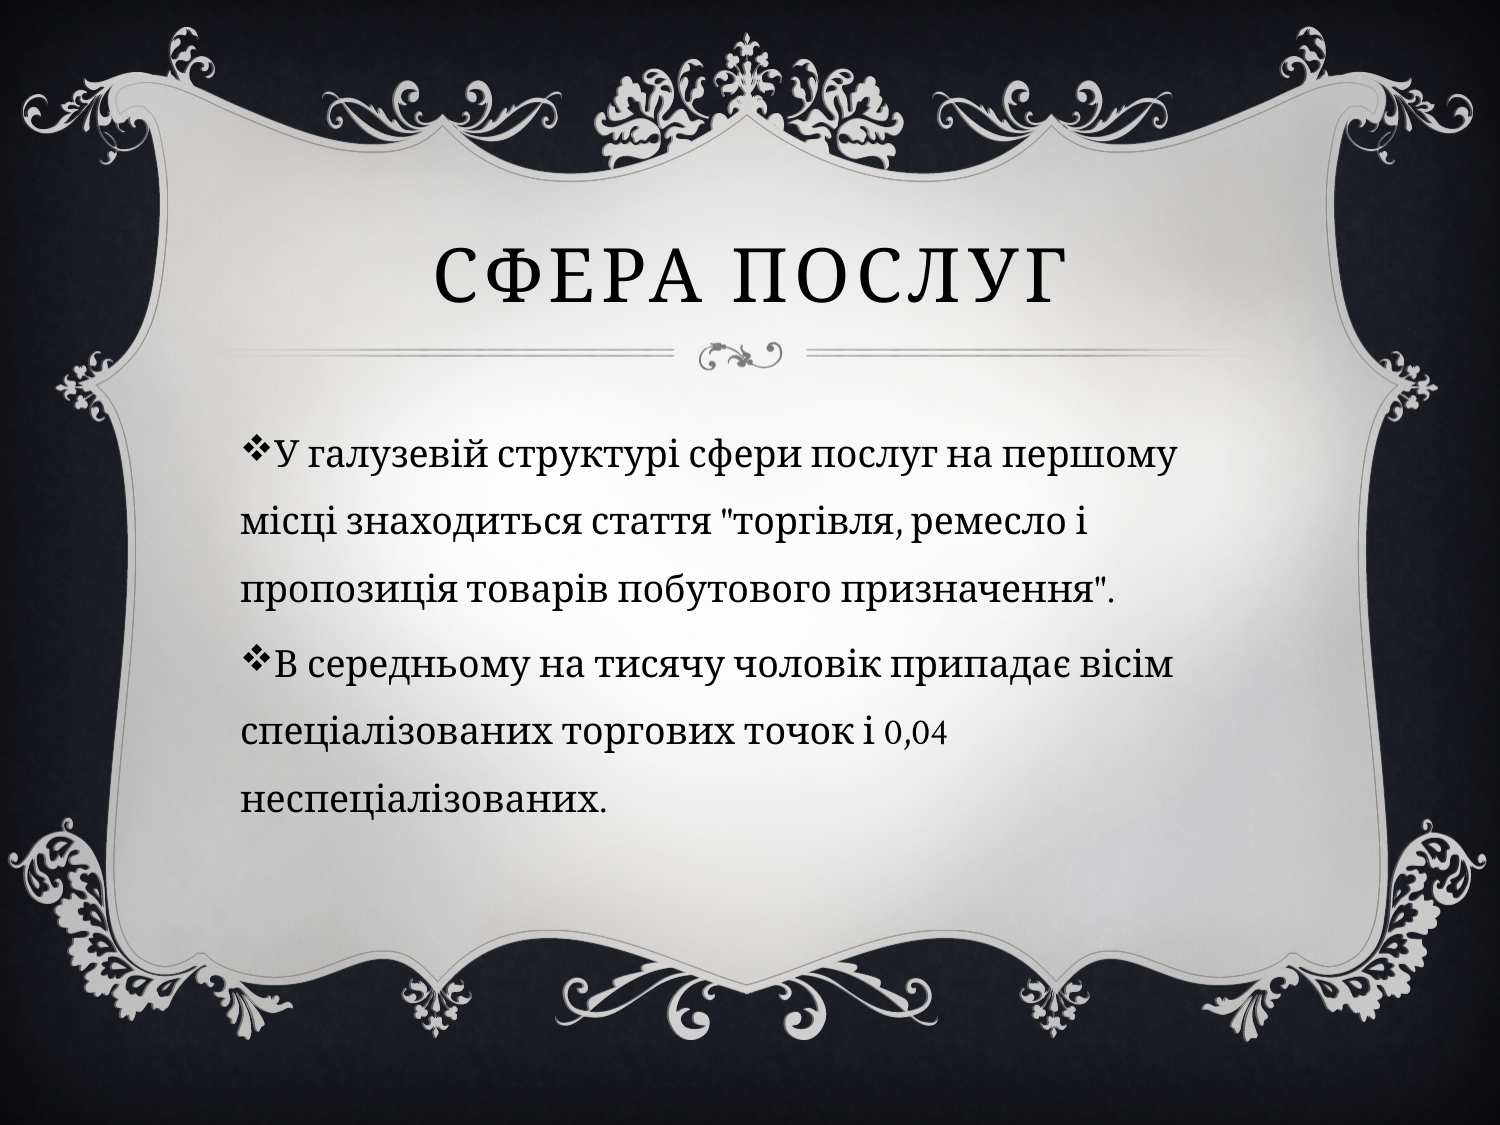

# Сфера послуг
У галузевій структурі сфери послуг на першому місці знаходиться стаття "торгівля, ремесло і пропозиція товарів побутового призначення".
В середньому на тисячу чоловік припадає вісім спеціалізованих торгових точок і 0,04 неспеціалізованих.